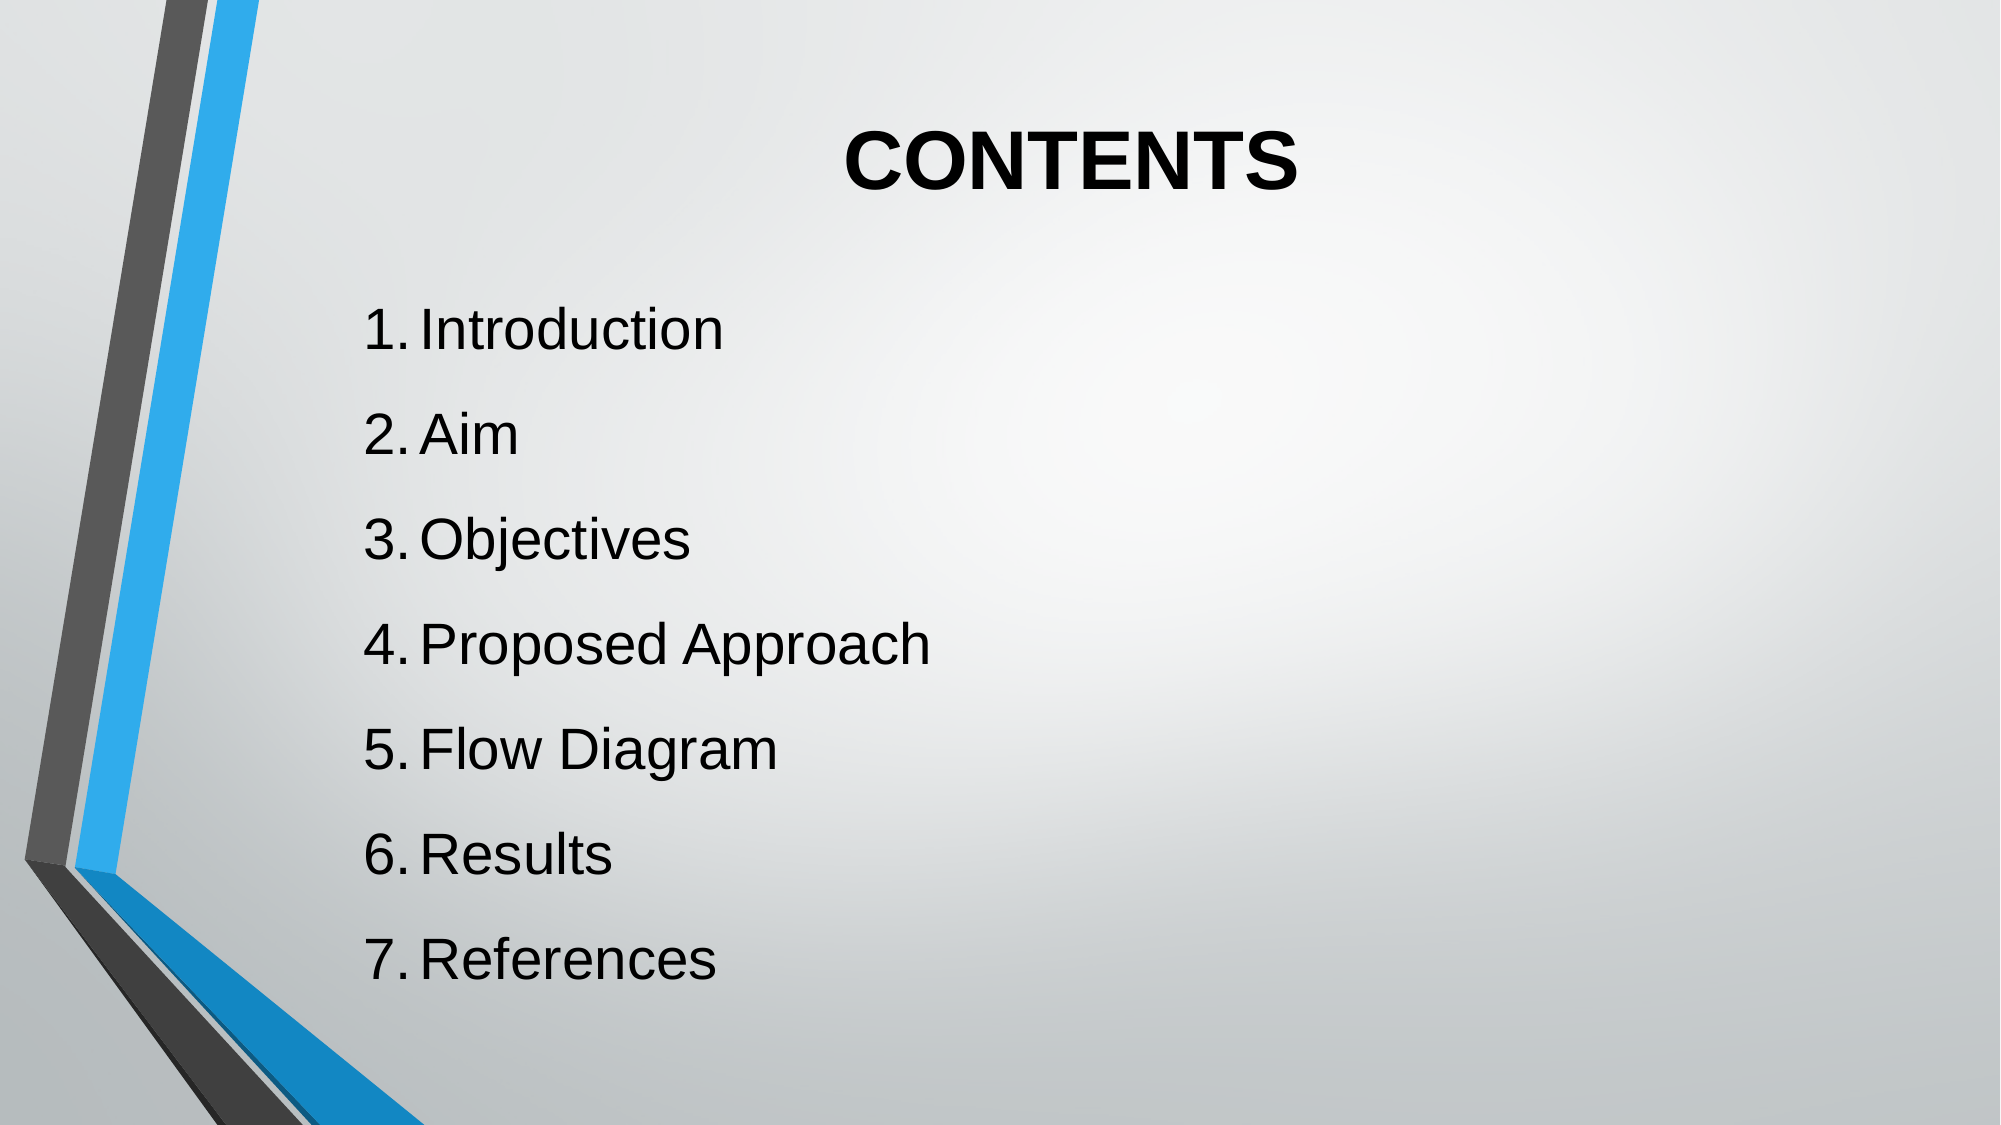

# CONTENTS

Introduction
Aim
Objectives
Proposed Approach
Flow Diagram
Results
References